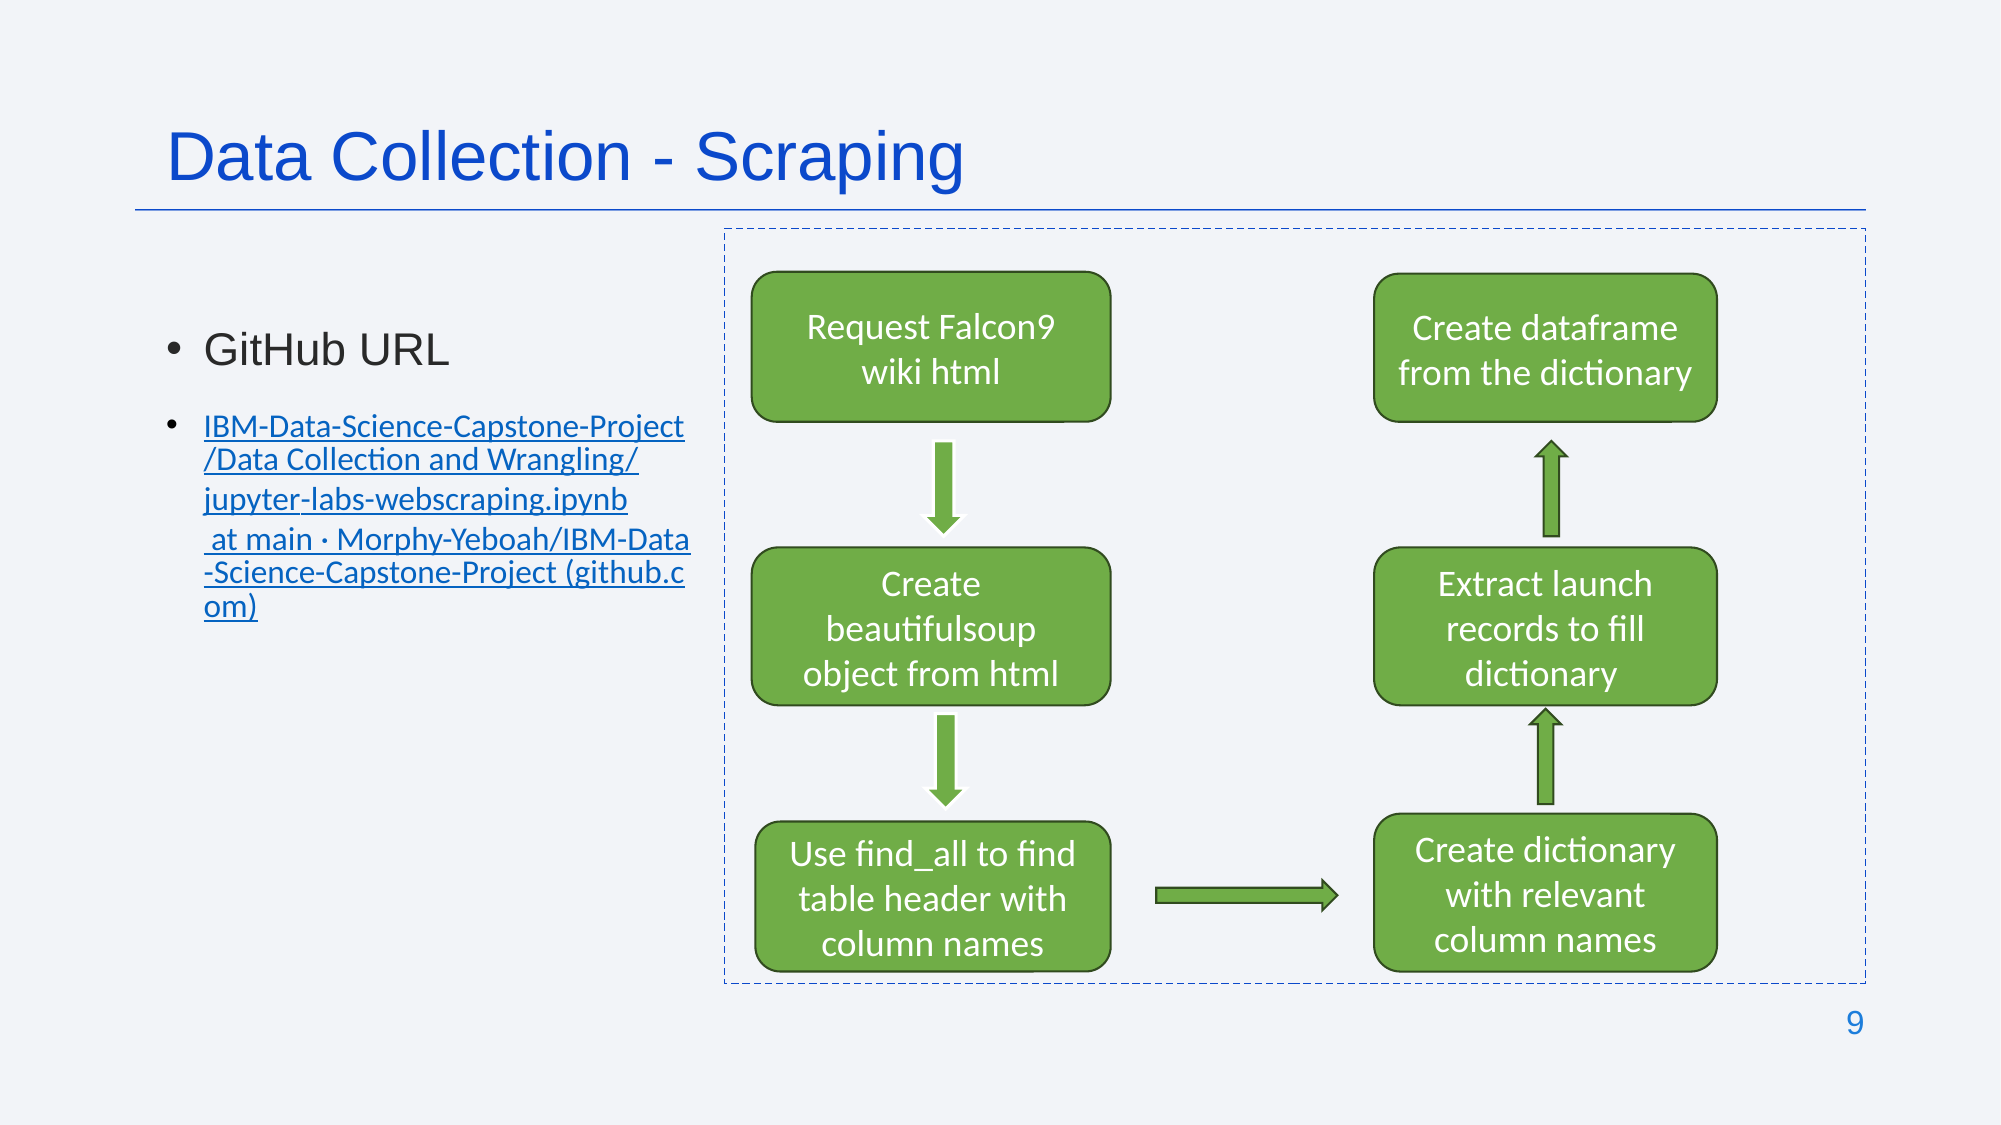

Data Collection - Scraping

GitHub URL
IBM-Data-Science-Capstone-Project/Data Collection and Wrangling/jupyter-labs-webscraping.ipynb at main · Morphy-Yeboah/IBM-Data-Science-Capstone-Project (github.com)

Request Falcon9 wiki html
Create dataframe from the dictionary

Create beautifulsoup object from html
Extract launch records to fill dictionary

Create dictionary with relevant column names
Use find_all to find table header with column names

9